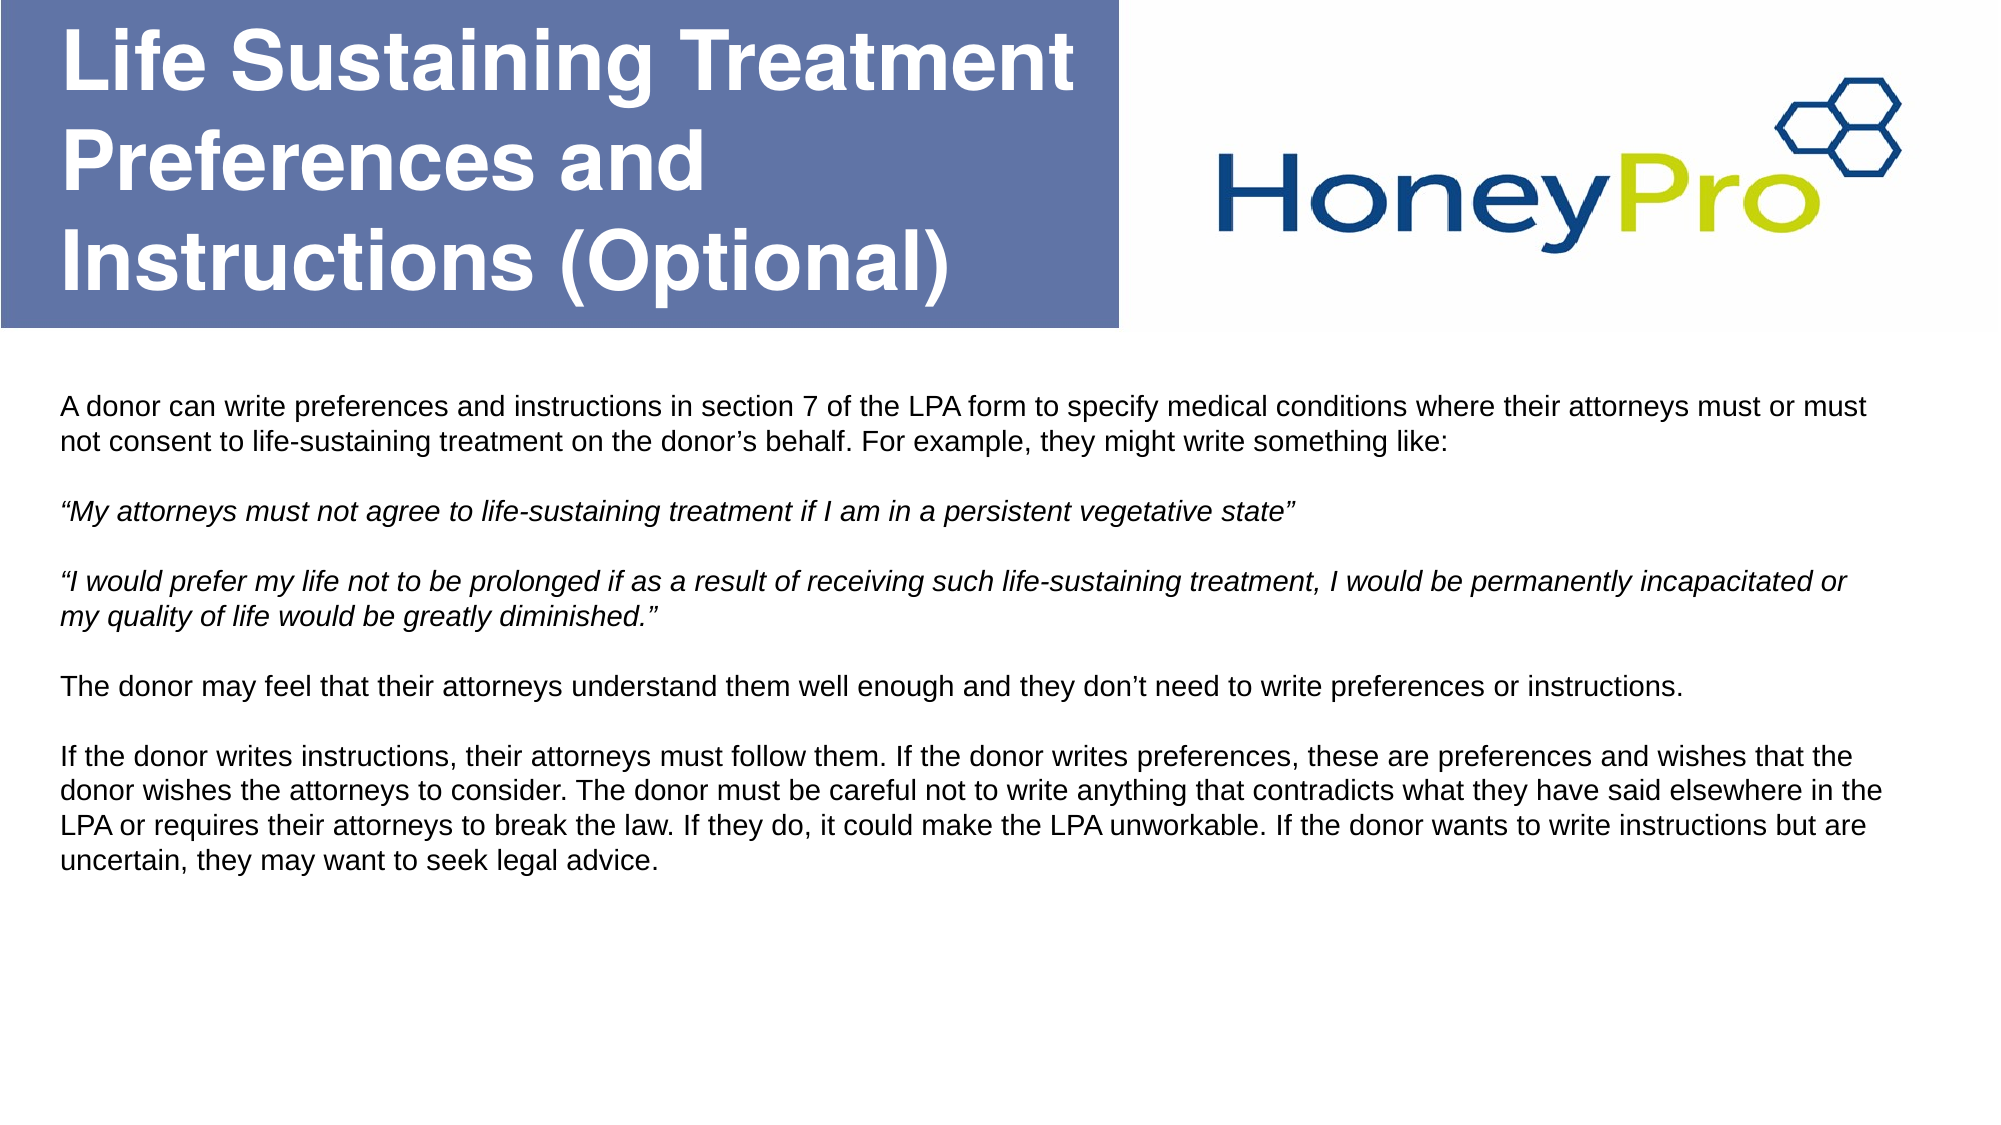

# Life Sustaining Treatment Preferences and Instructions (Optional)
A donor can write preferences and instructions in section 7 of the LPA form to specify medical conditions where their attorneys must or must not consent to life-sustaining treatment on the donor’s behalf. For example, they might write something like:

“My attorneys must not agree to life-sustaining treatment if I am in a persistent vegetative state”

“I would prefer my life not to be prolonged if as a result of receiving such life-sustaining treatment, I would be permanently incapacitated or my quality of life would be greatly diminished.”

The donor may feel that their attorneys understand them well enough and they don’t need to write preferences or instructions.

If the donor writes instructions, their attorneys must follow them. If the donor writes preferences, these are preferences and wishes that the donor wishes the attorneys to consider. The donor must be careful not to write anything that contradicts what they have said elsewhere in the LPA or requires their attorneys to break the law. If they do, it could make the LPA unworkable. If the donor wants to write instructions but are uncertain, they may want to seek legal advice.